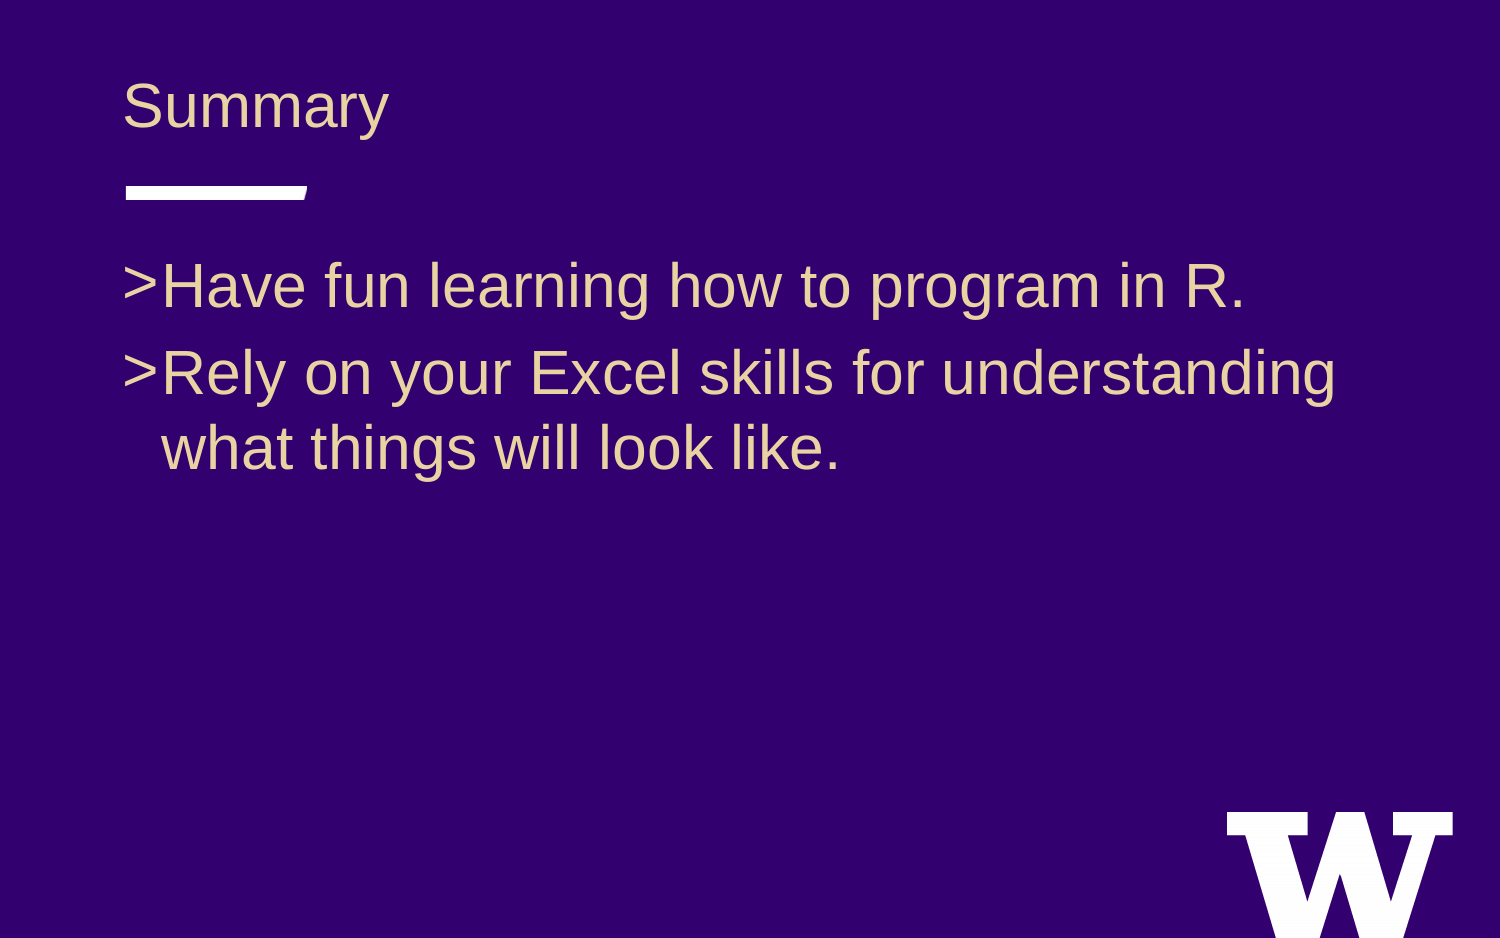

Summary
Have fun learning how to program in R.
Rely on your Excel skills for understanding what things will look like.